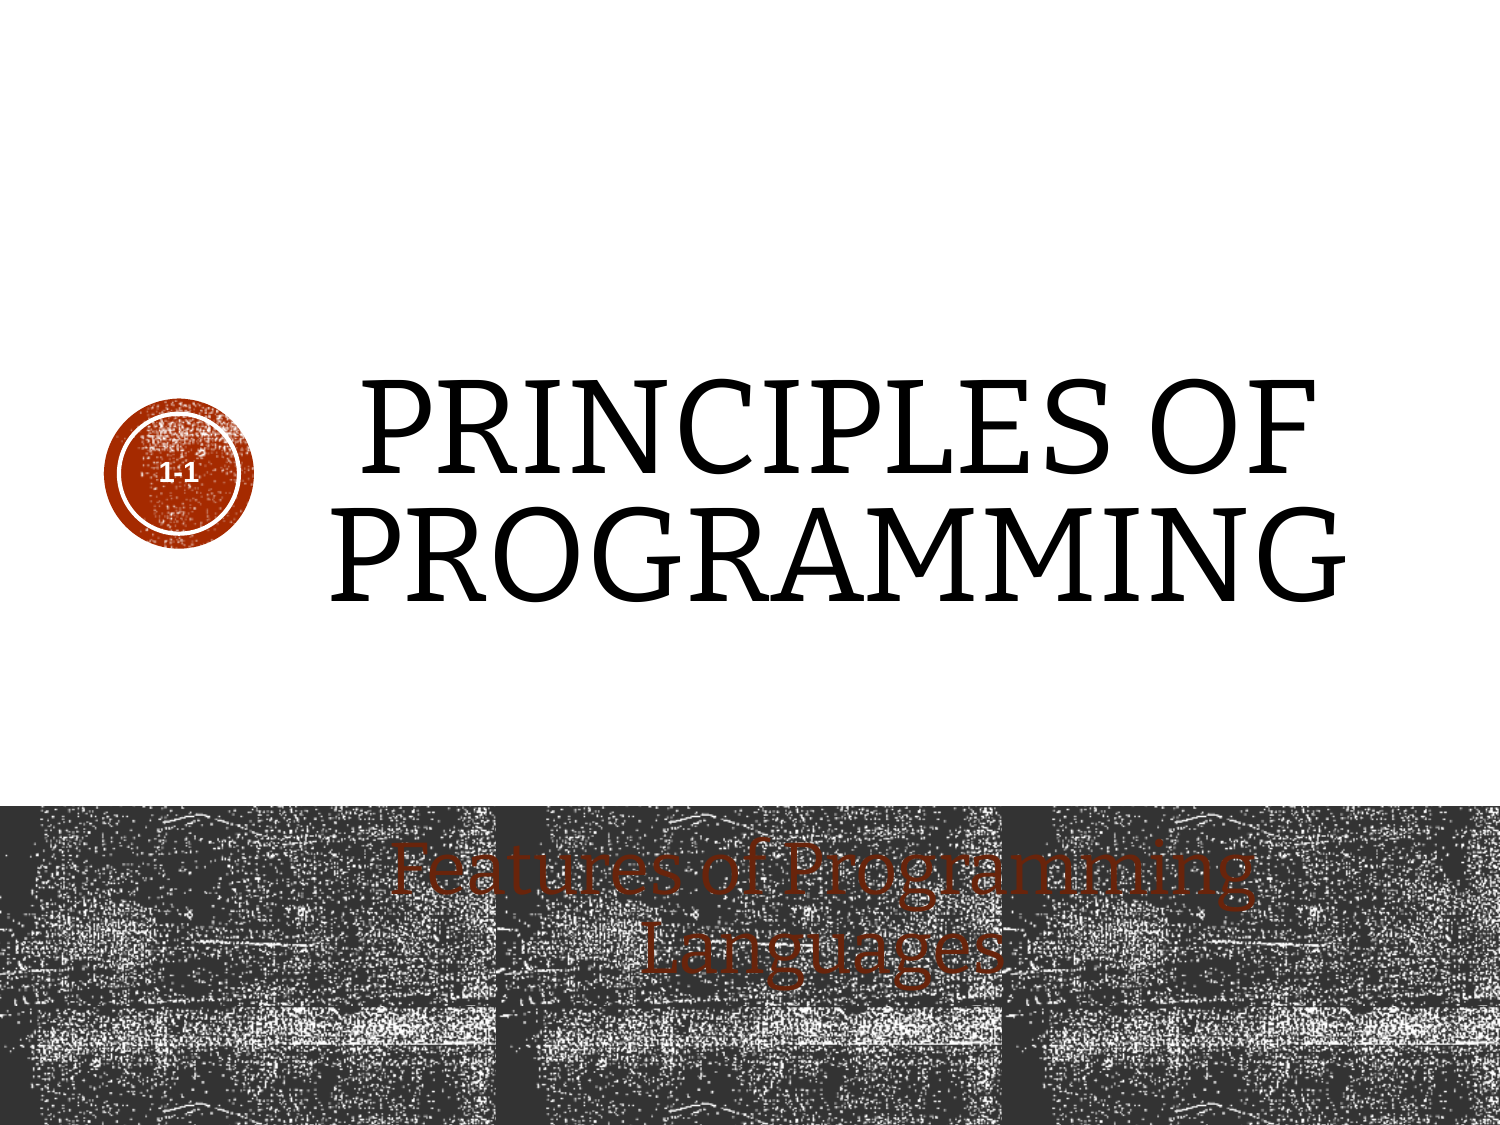

# PRINCIPLES OF PROGRAMMING
1-1
Features of Programming Languages